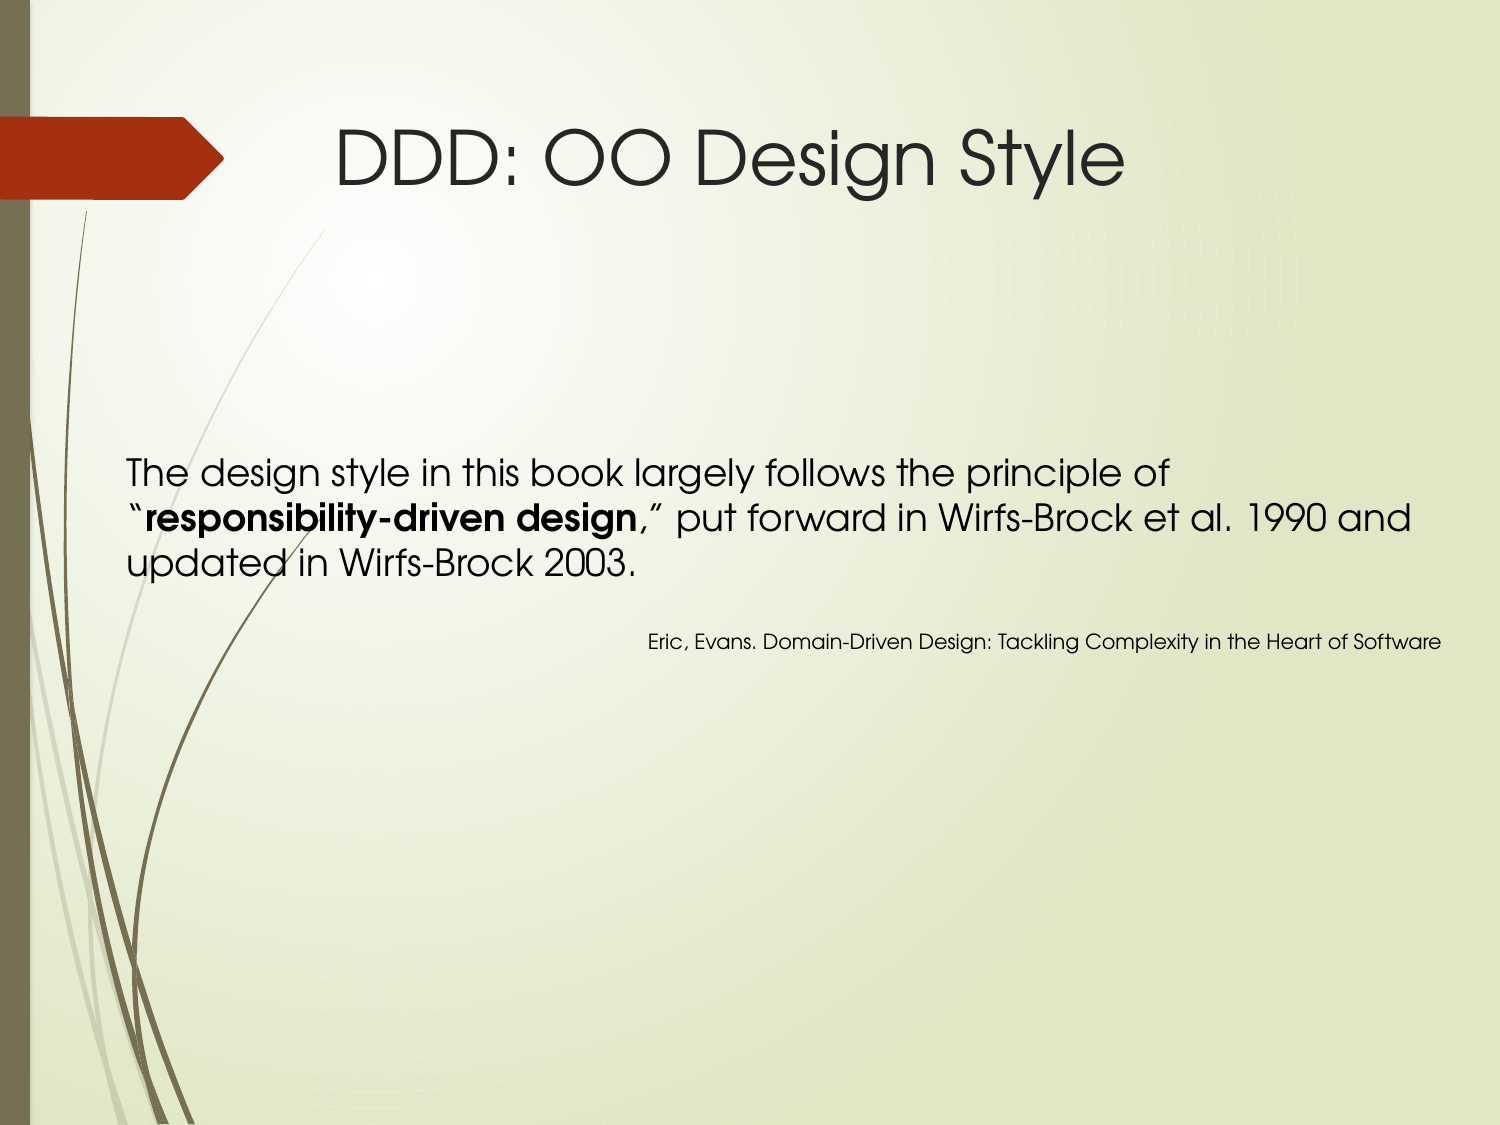

# DDD: OO Design Style
The design style in this book largely follows the principle of “responsibility-driven design,” put forward in Wirfs-Brock et al. 1990 and updated in Wirfs-Brock 2003.

Eric, Evans. Domain-Driven Design: Tackling Complexity in the Heart of Software